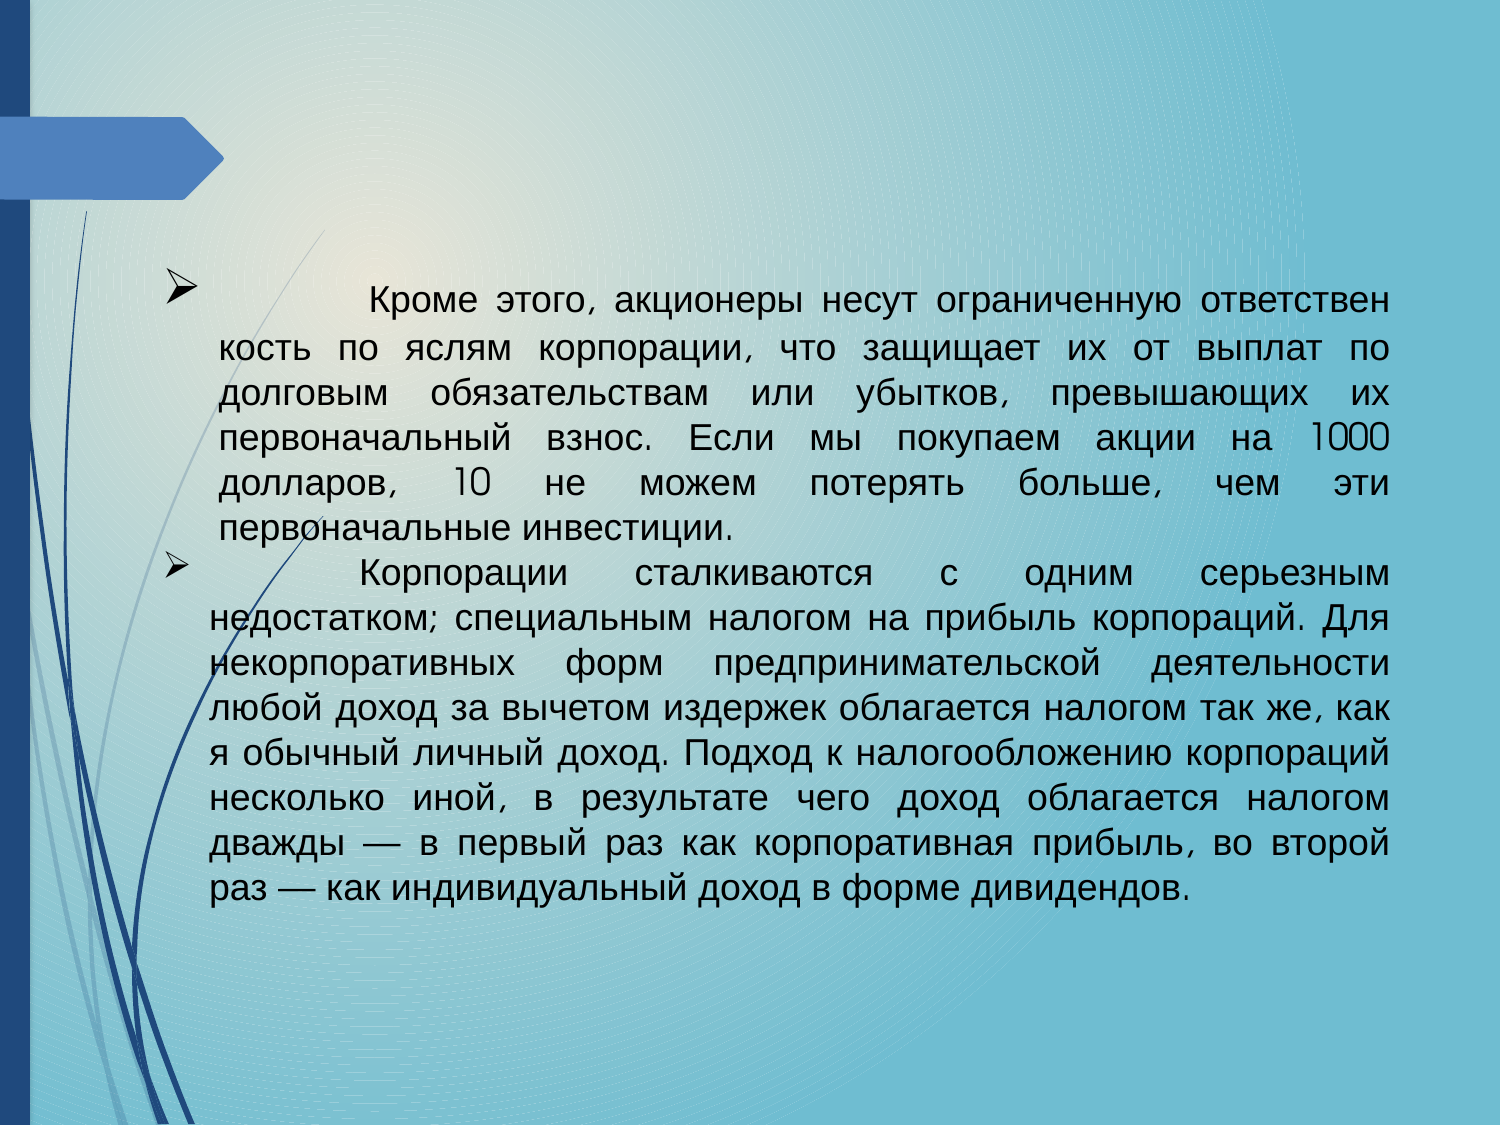

Кроме этого, акционеры несут ограниченную ответствен кость по яслям корпорации, что защищает их от выплат по долговым обязательствам или убытков, превышающих их первоначальный взнос. Если мы покупаем акции на 1000 долларов, 10 не можем потерять больше, чем эти первоначальные инвестиции.
	Корпорации сталкиваются с одним серьезным недостатком; специальным налогом на прибыль корпораций. Для некорпоративных форм предпринимательской деятельности любой доход за вычетом издержек облагается налогом так же, как я обычный личный доход. Подход к налогообложению корпораций несколько иной, в результате чего доход облагается налогом дважды — в первый раз как корпоративная прибыль, во второй раз — как индивидуальный доход в форме дивидендов.